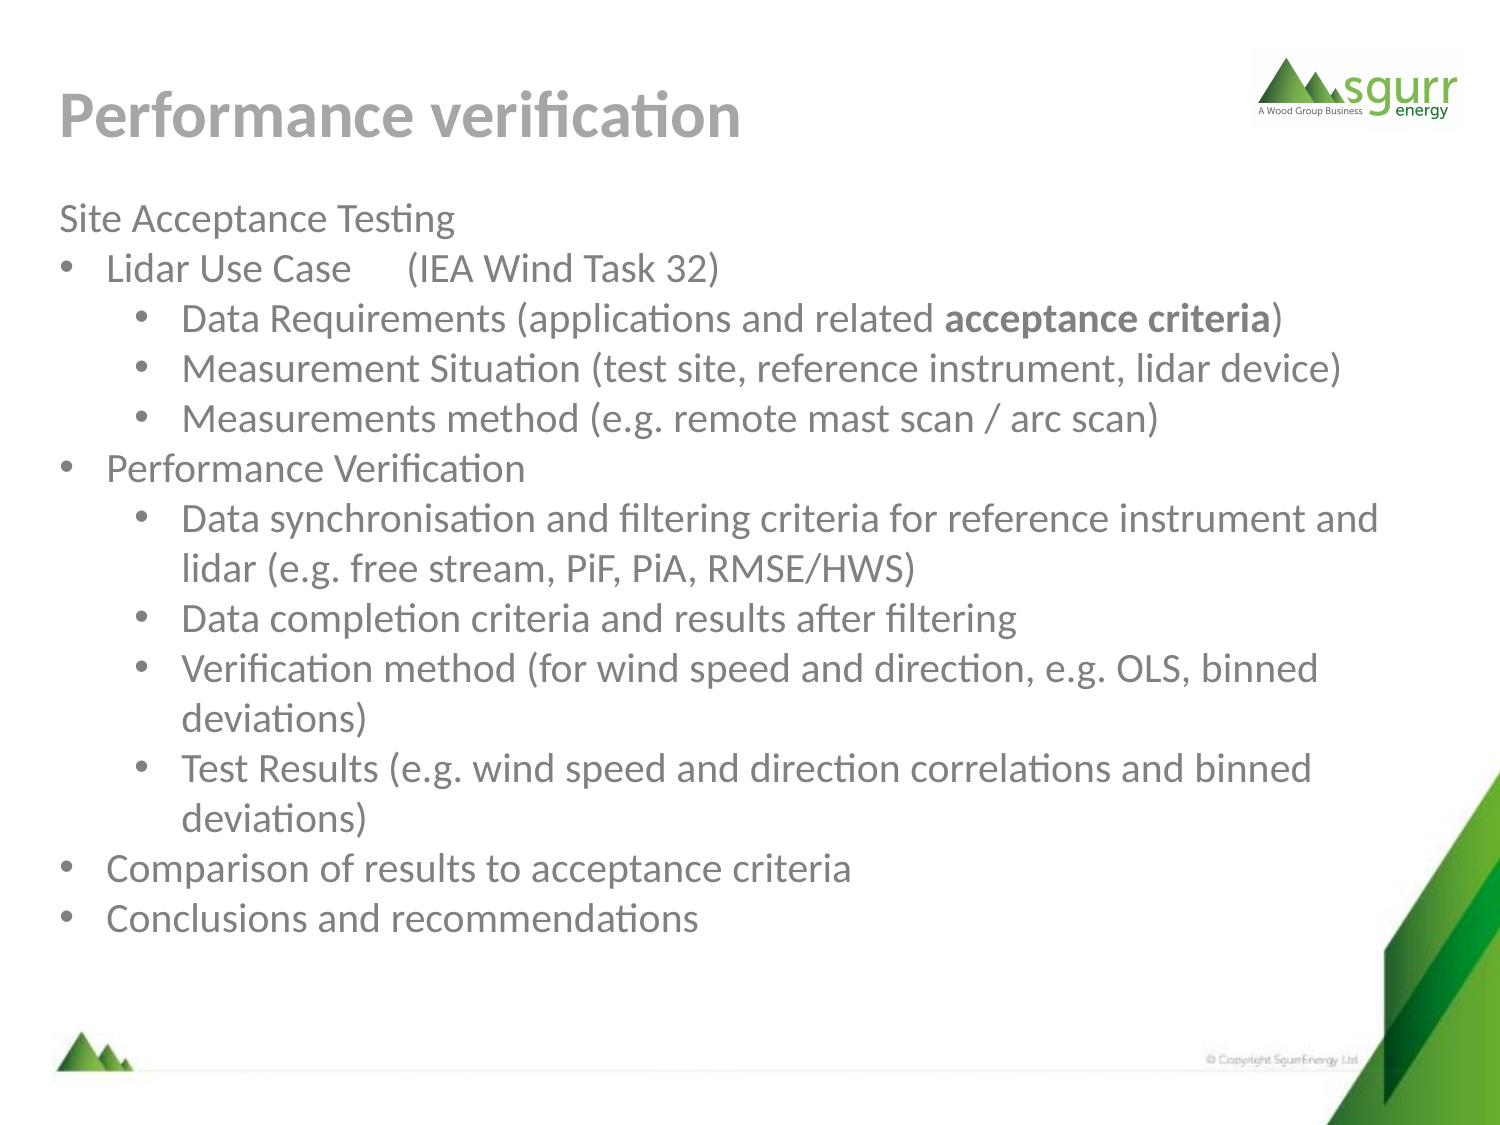

Performance verification
Site Acceptance Testing
Lidar Use Case	(IEA Wind Task 32)
Data Requirements (applications and related acceptance criteria)
Measurement Situation (test site, reference instrument, lidar device)
Measurements method (e.g. remote mast scan / arc scan)
Performance Verification
Data synchronisation and filtering criteria for reference instrument and lidar (e.g. free stream, PiF, PiA, RMSE/HWS)
Data completion criteria and results after filtering
Verification method (for wind speed and direction, e.g. OLS, binned deviations)
Test Results (e.g. wind speed and direction correlations and binned deviations)
Comparison of results to acceptance criteria
Conclusions and recommendations